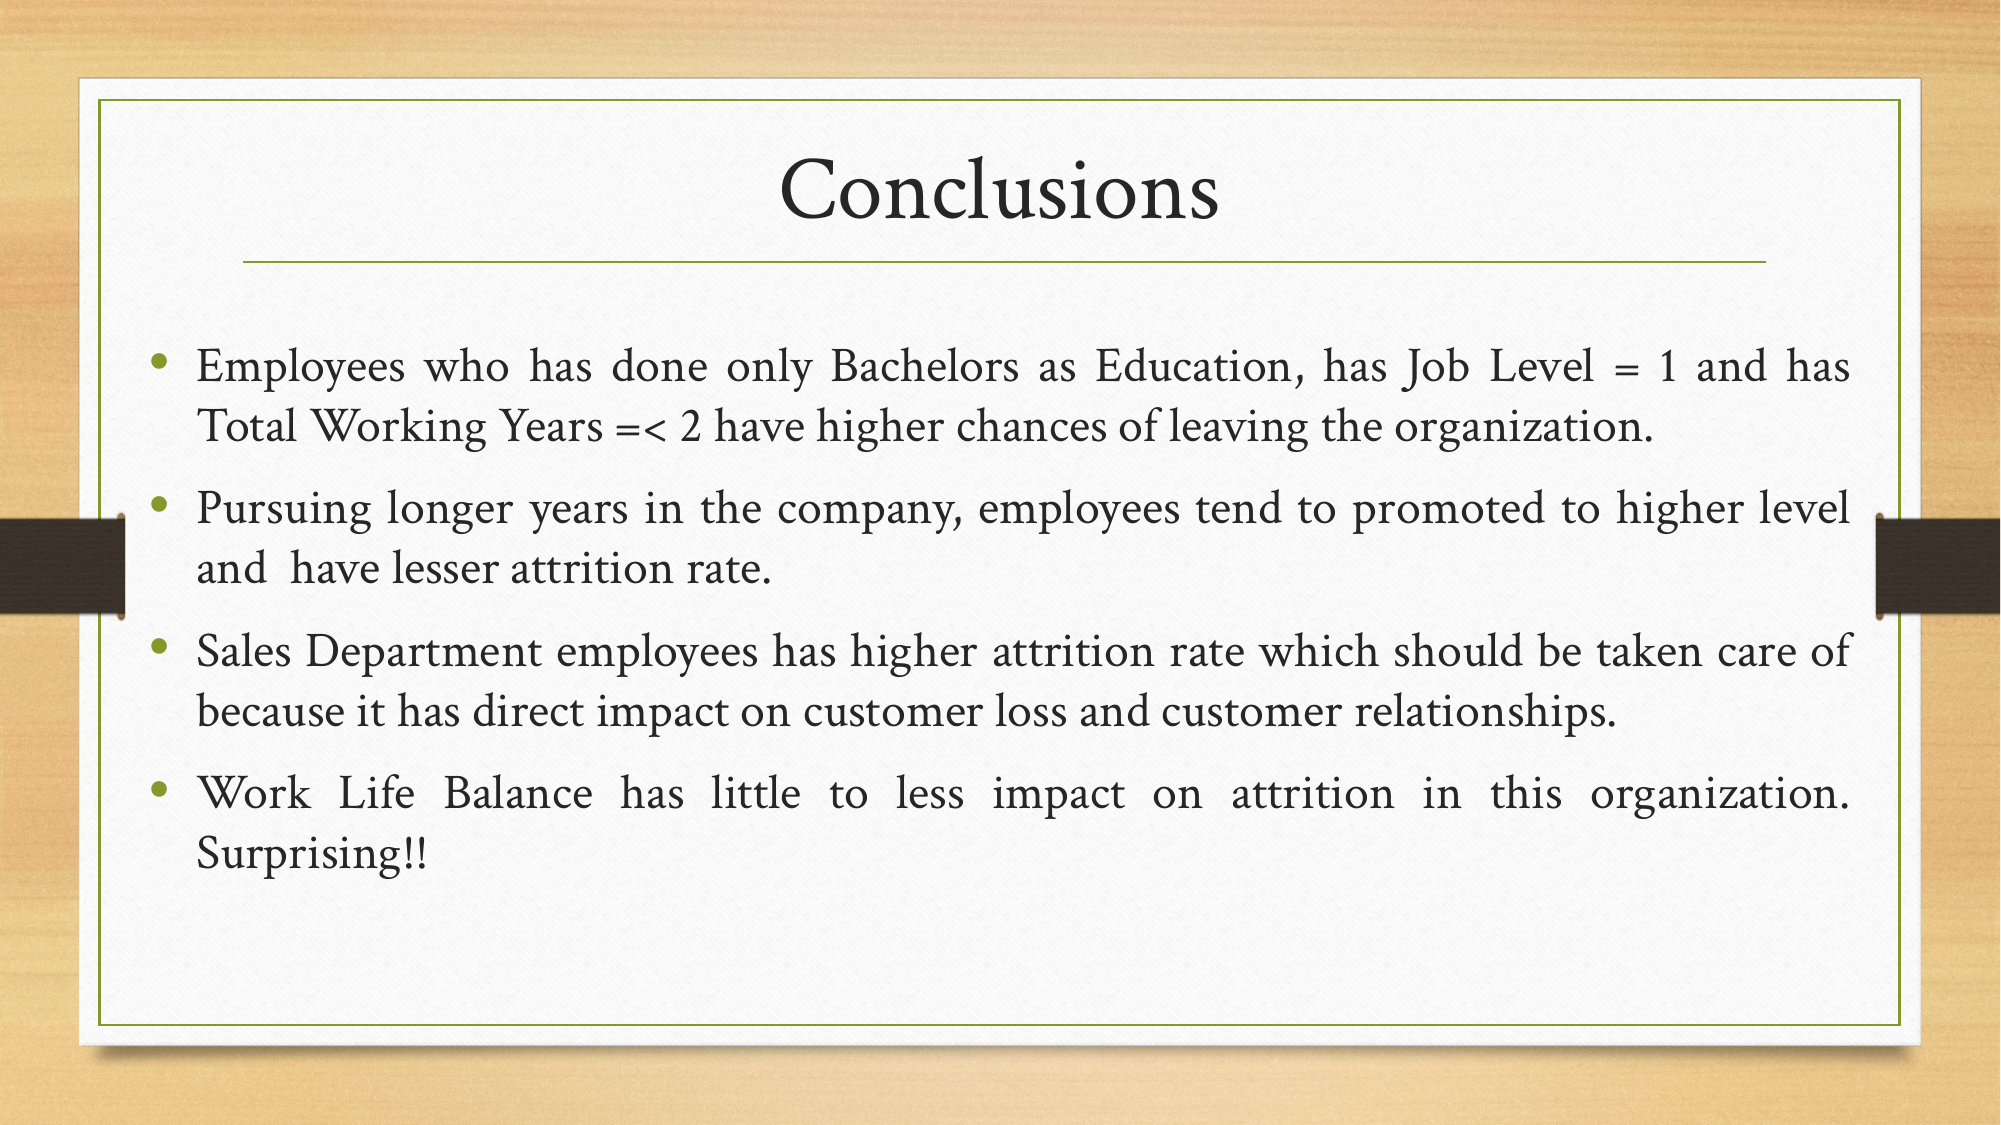

Conclusions
Employees who has done only Bachelors as Education, has Job Level = 1 and has Total Working Years =< 2 have higher chances of leaving the organization.
Pursuing longer years in the company, employees tend to promoted to higher level and  have lesser attrition rate.
Sales Department employees has higher attrition rate which should be taken care of because it has direct impact on customer loss and customer relationships.
Work Life Balance has little to less impact on attrition in this organization. Surprising!!